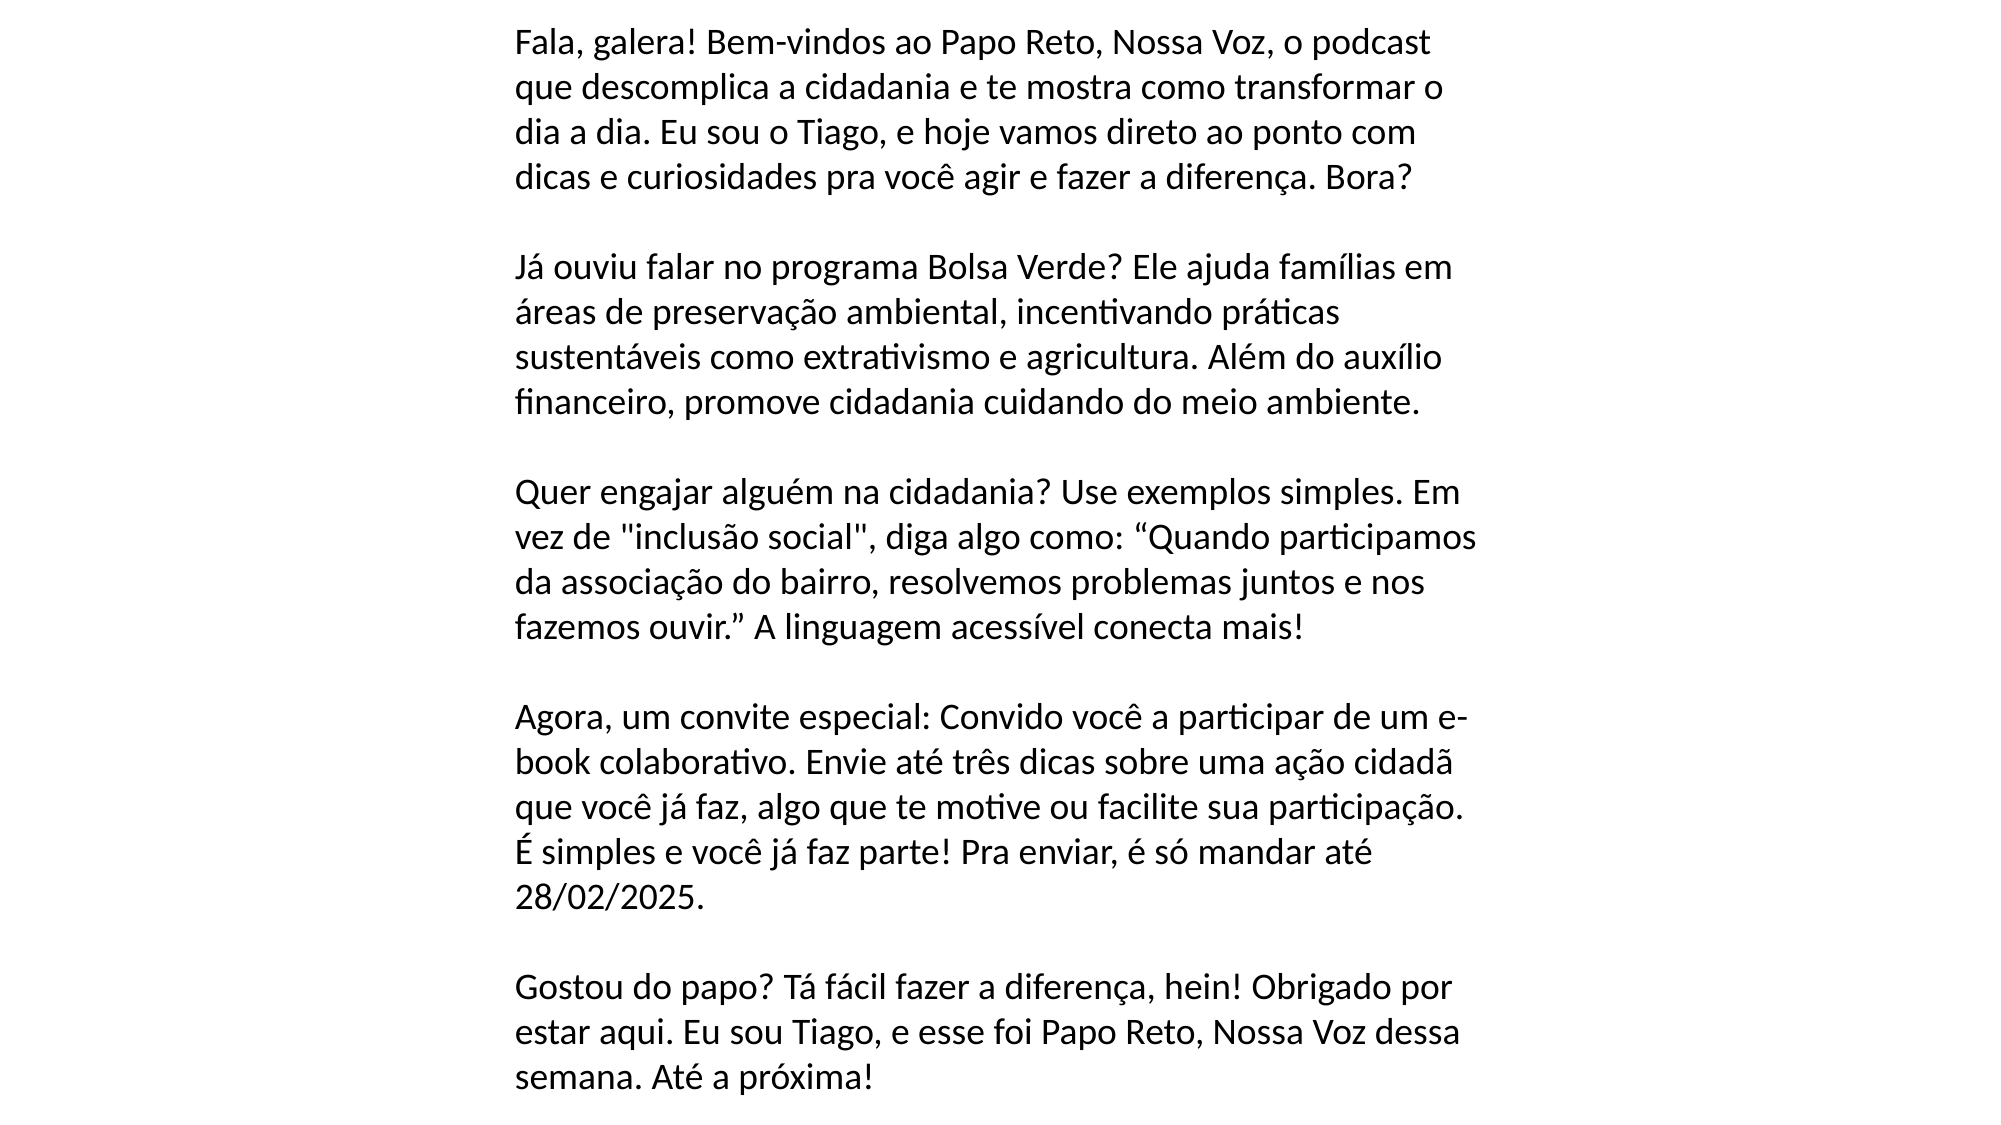

Fala, galera! Bem-vindos ao Papo Reto, Nossa Voz, o podcast que descomplica a cidadania e te mostra como transformar o dia a dia. Eu sou o Tiago, e hoje vamos direto ao ponto com dicas e curiosidades pra você agir e fazer a diferença. Bora?

Já ouviu falar no programa Bolsa Verde? Ele ajuda famílias em áreas de preservação ambiental, incentivando práticas sustentáveis como extrativismo e agricultura. Além do auxílio financeiro, promove cidadania cuidando do meio ambiente.

Quer engajar alguém na cidadania? Use exemplos simples. Em vez de "inclusão social", diga algo como: “Quando participamos da associação do bairro, resolvemos problemas juntos e nos fazemos ouvir.” A linguagem acessível conecta mais!

Agora, um convite especial: Convido você a participar de um e-book colaborativo. Envie até três dicas sobre uma ação cidadã que você já faz, algo que te motive ou facilite sua participação. É simples e você já faz parte! Pra enviar, é só mandar até 28/02/2025.

Gostou do papo? Tá fácil fazer a diferença, hein! Obrigado por estar aqui. Eu sou Tiago, e esse foi Papo Reto, Nossa Voz dessa semana. Até a próxima!
#